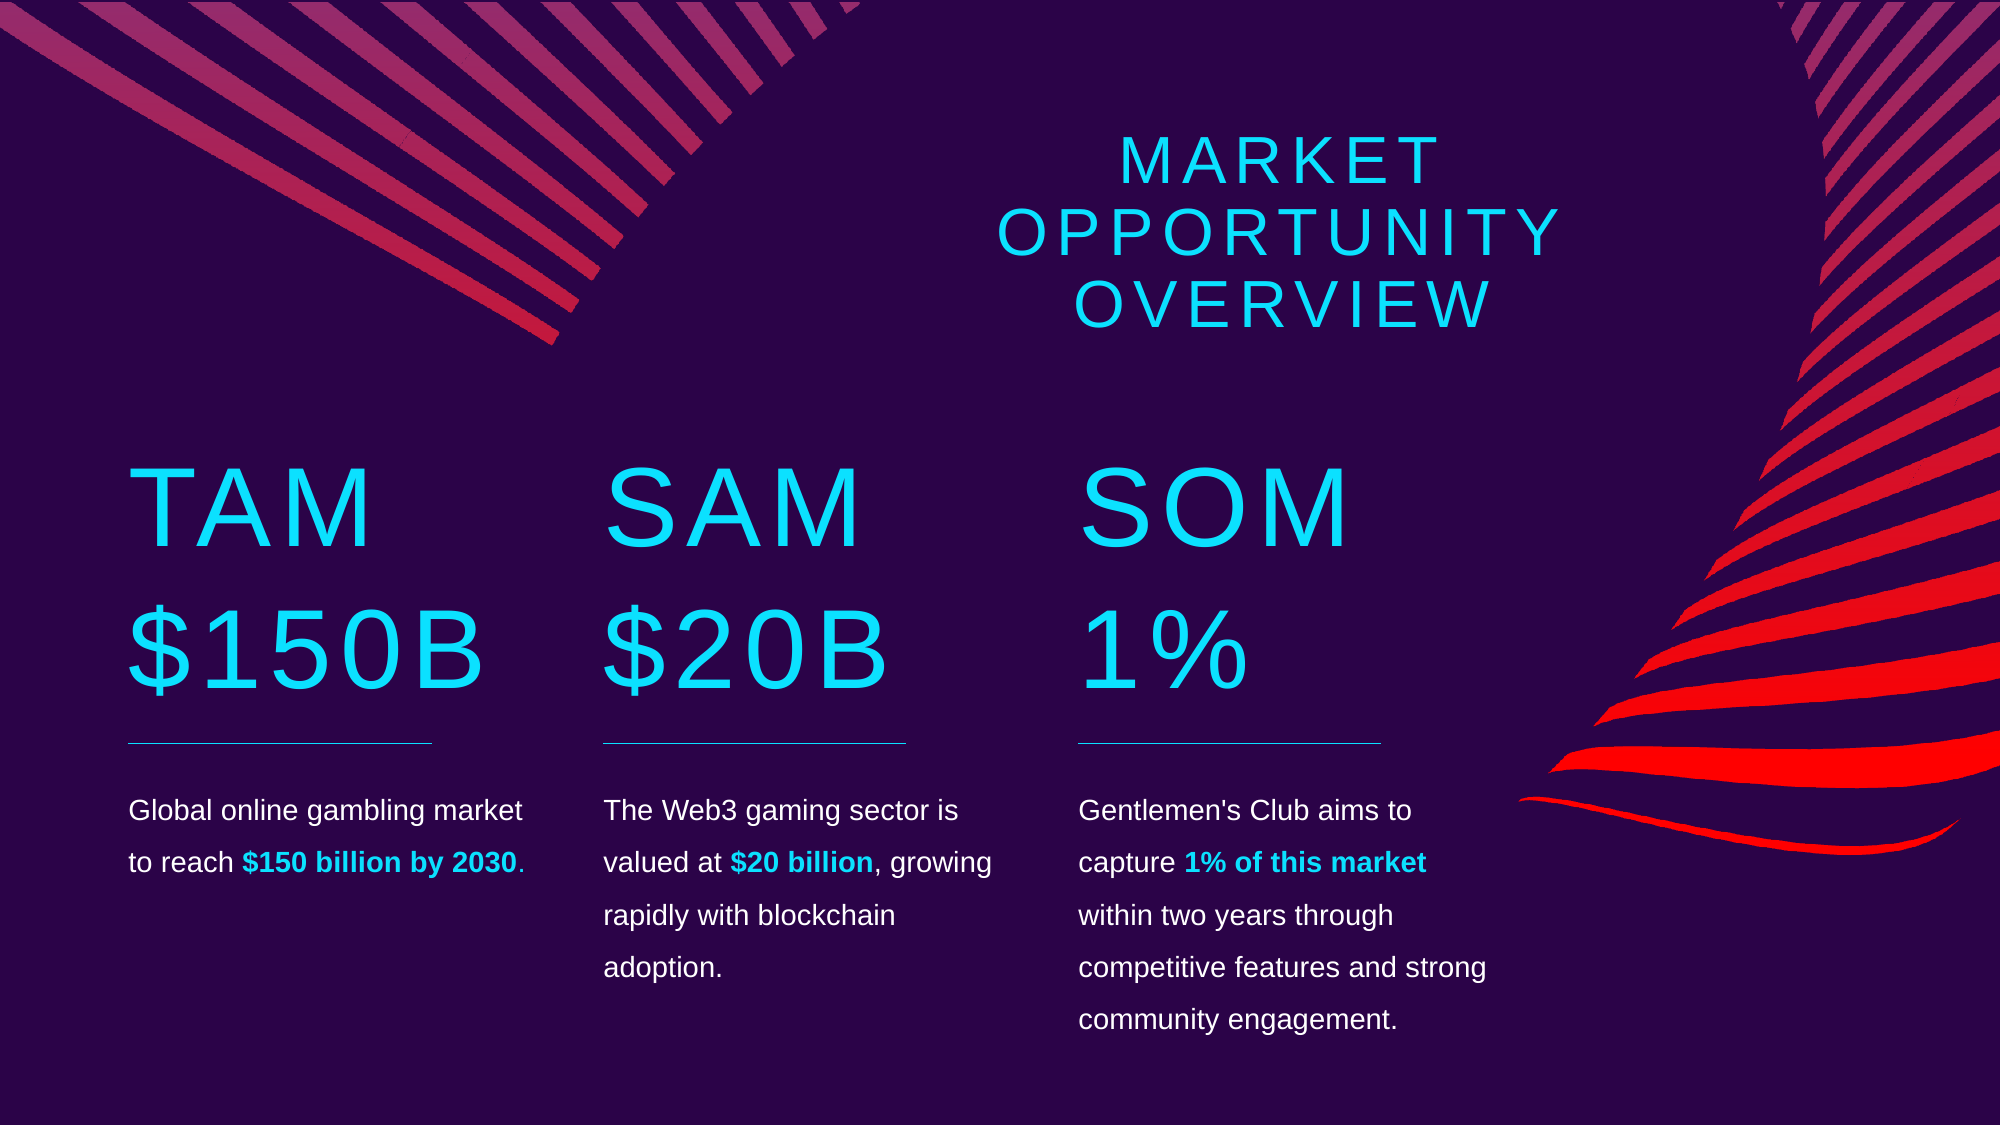

# Market opportunity overview
Tam
$150b
SAM
$20b
SOM
1%
Global online gambling market to reach $150 billion by 2030.
The Web3 gaming sector is valued at $20 billion, growing rapidly with blockchain adoption.
Gentlemen's Club aims to capture 1% of this market within two years through competitive features and strong community engagement.